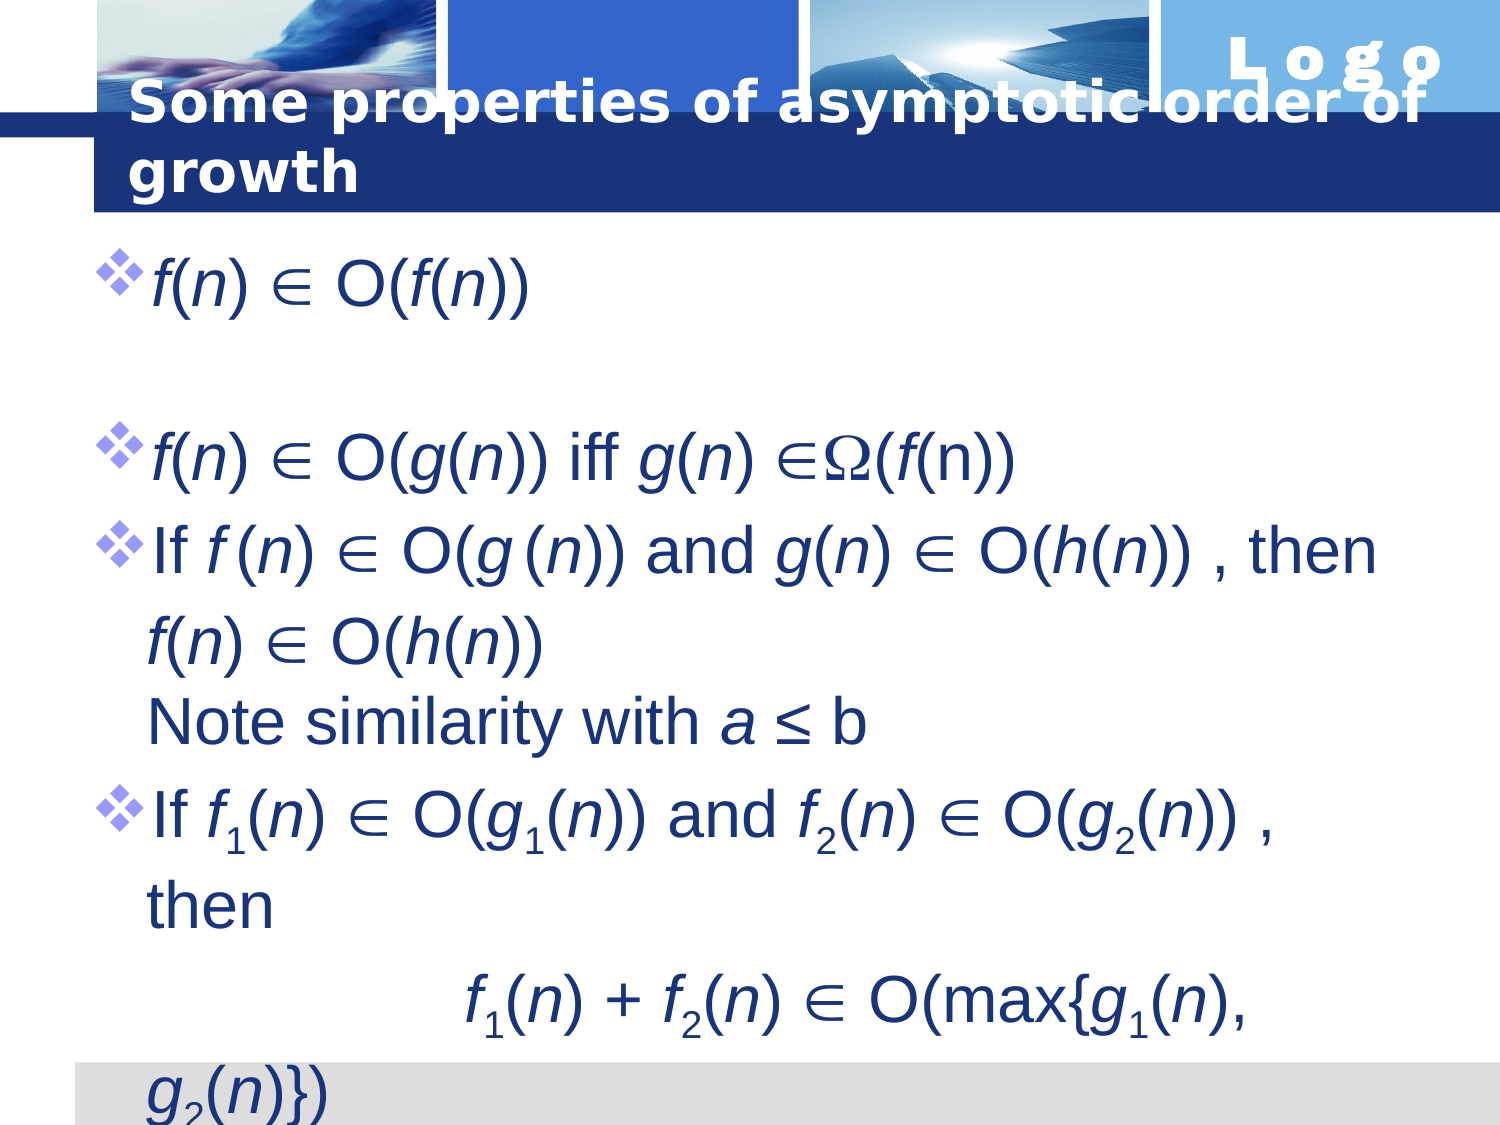

# Some properties of asymptotic order of growth
f(n) ∈ O(f(n))
f(n) ∈ O(g(n)) iff g(n) ∈Ω(f(n))
If f (n) ∈ O(g (n)) and g(n) ∈ O(h(n)) , then f(n) ∈ O(h(n))
Note similarity with a ≤ b
If f1(n) ∈ O(g1(n)) and f2(n) ∈ O(g2(n)) , then
                	 f1(n) + f2(n) ∈ O(max{g1(n), g2(n)})